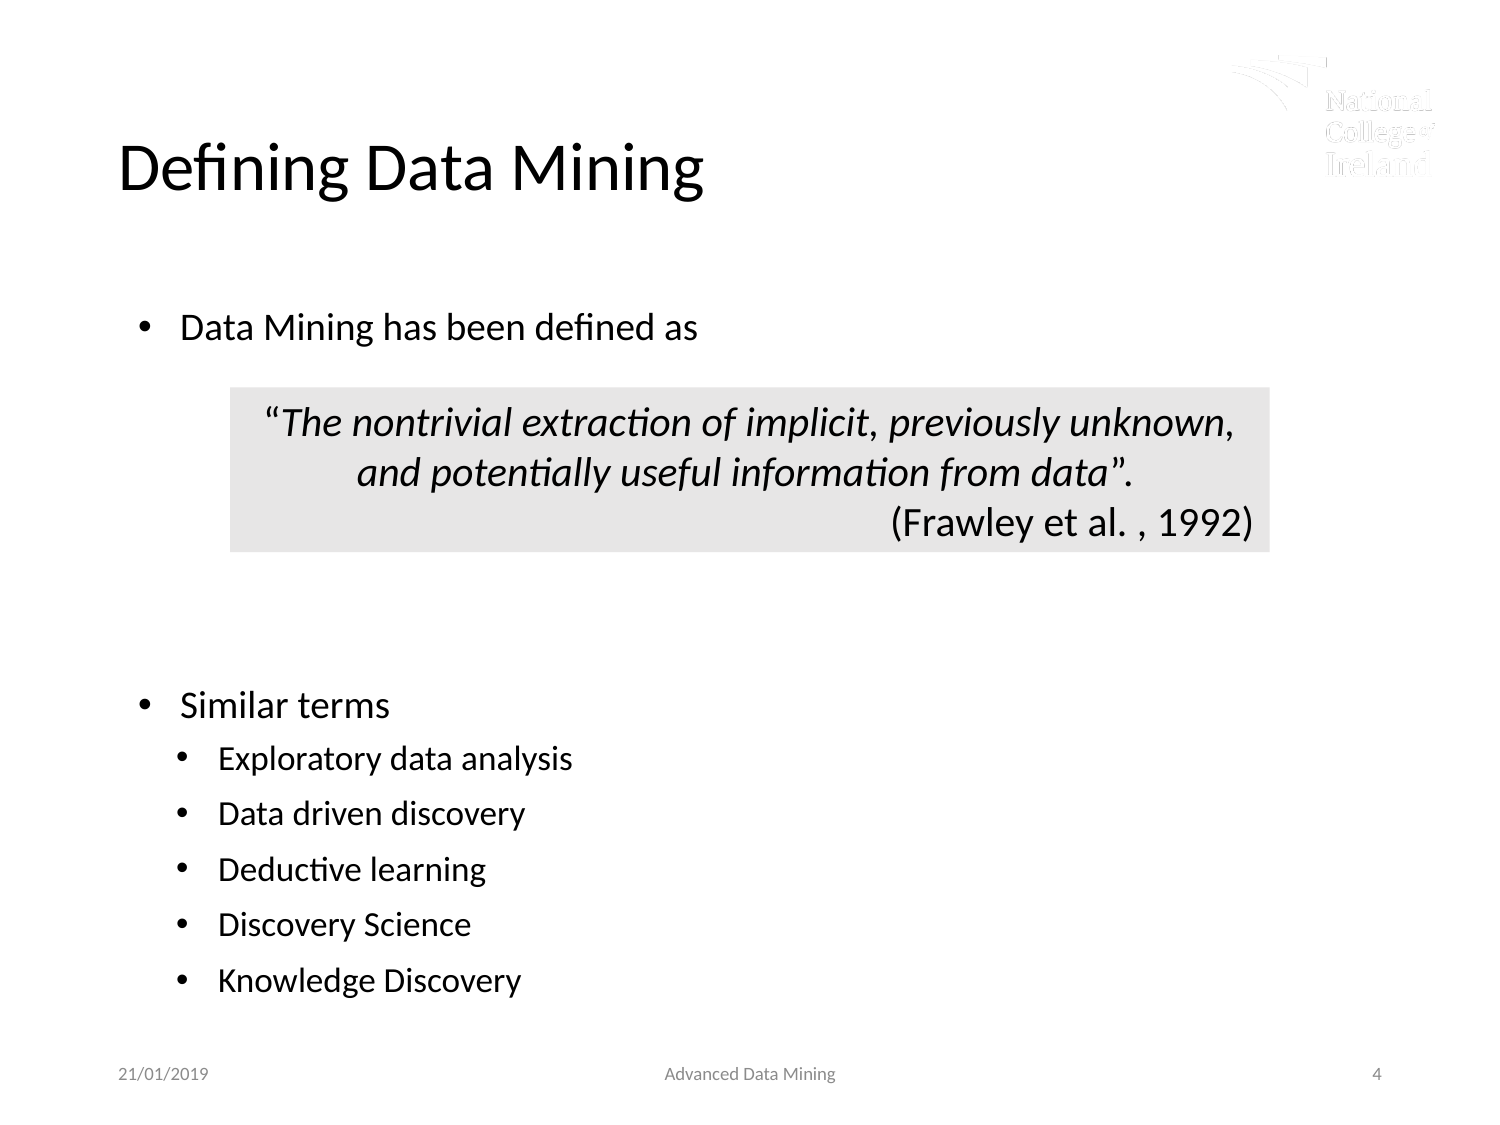

# Defining Data Mining
Data Mining has been defined as

Similar terms
Exploratory data analysis
Data driven discovery
Deductive learning
Discovery Science
Knowledge Discovery

“The nontrivial extraction of implicit, previously unknown, and potentially useful information from data”.
(Frawley et al. , 1992)
21/01/2019
Advanced Data Mining
4